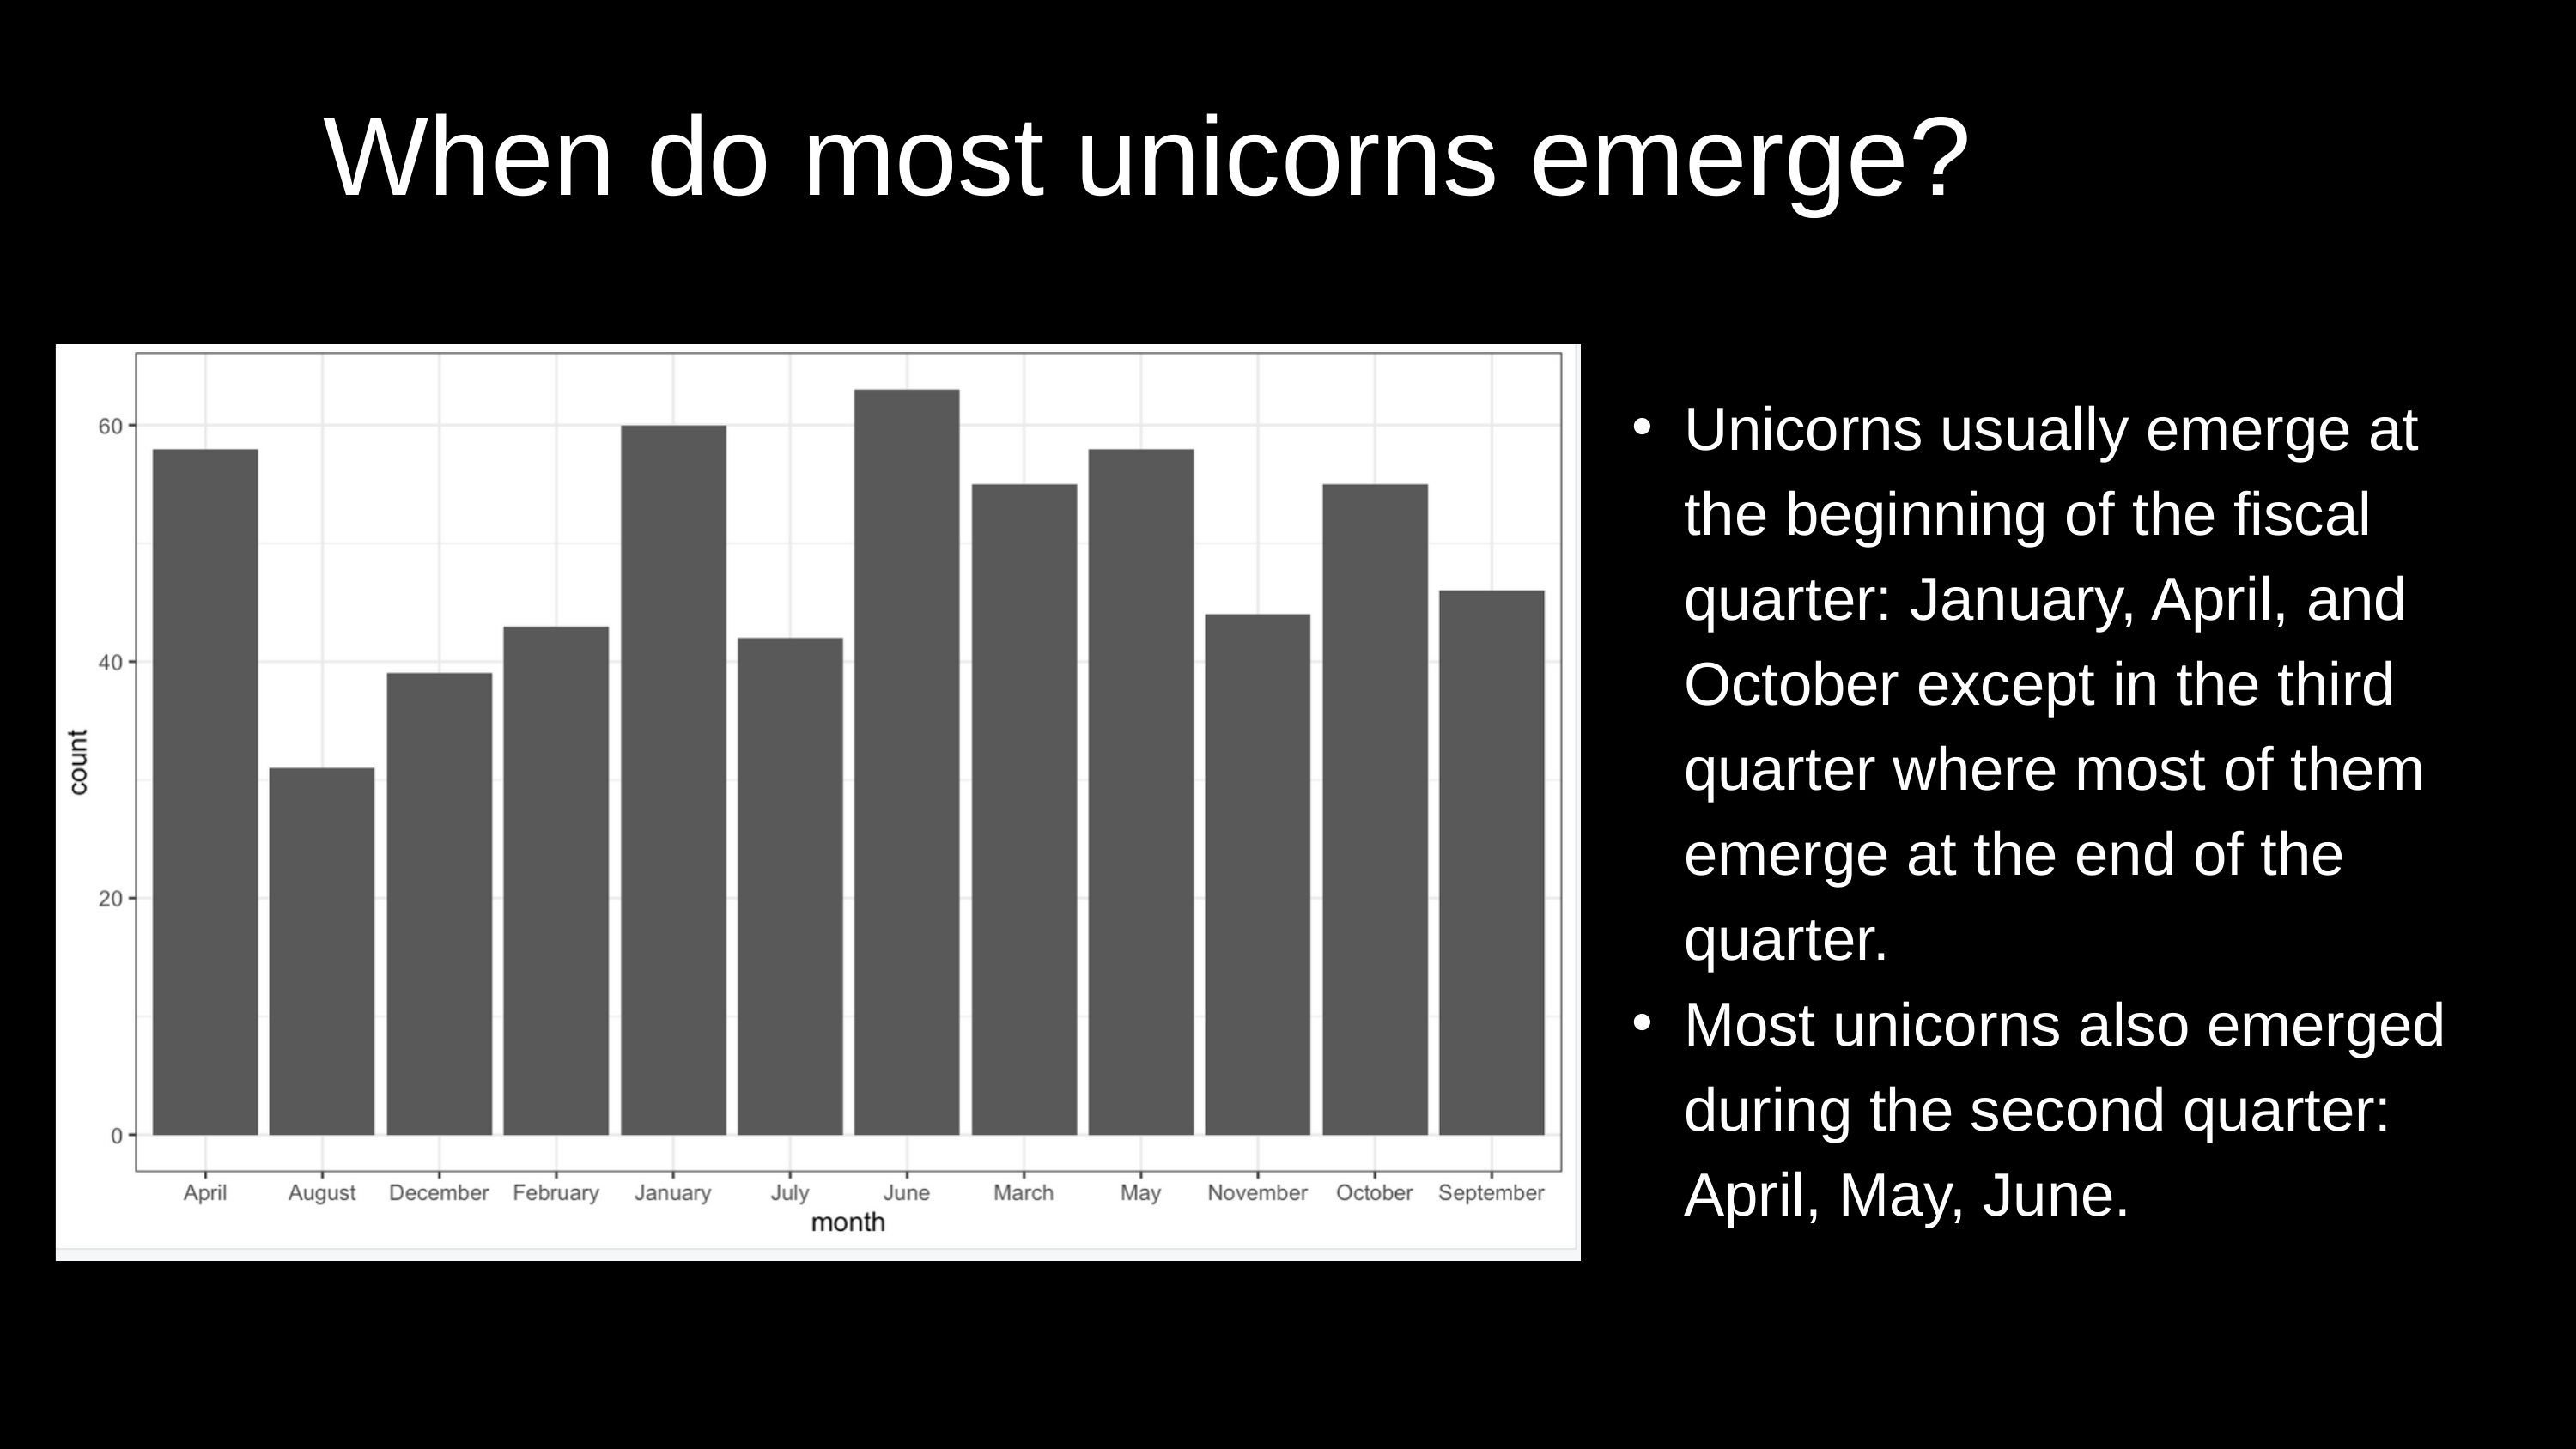

When do most unicorns emerge?

Unicorns usually emerge at the beginning of the fiscal quarter: January, April, and October except in the third quarter where most of them emerge at the end of the quarter.
Most unicorns also emerged during the second quarter: April, May, June.